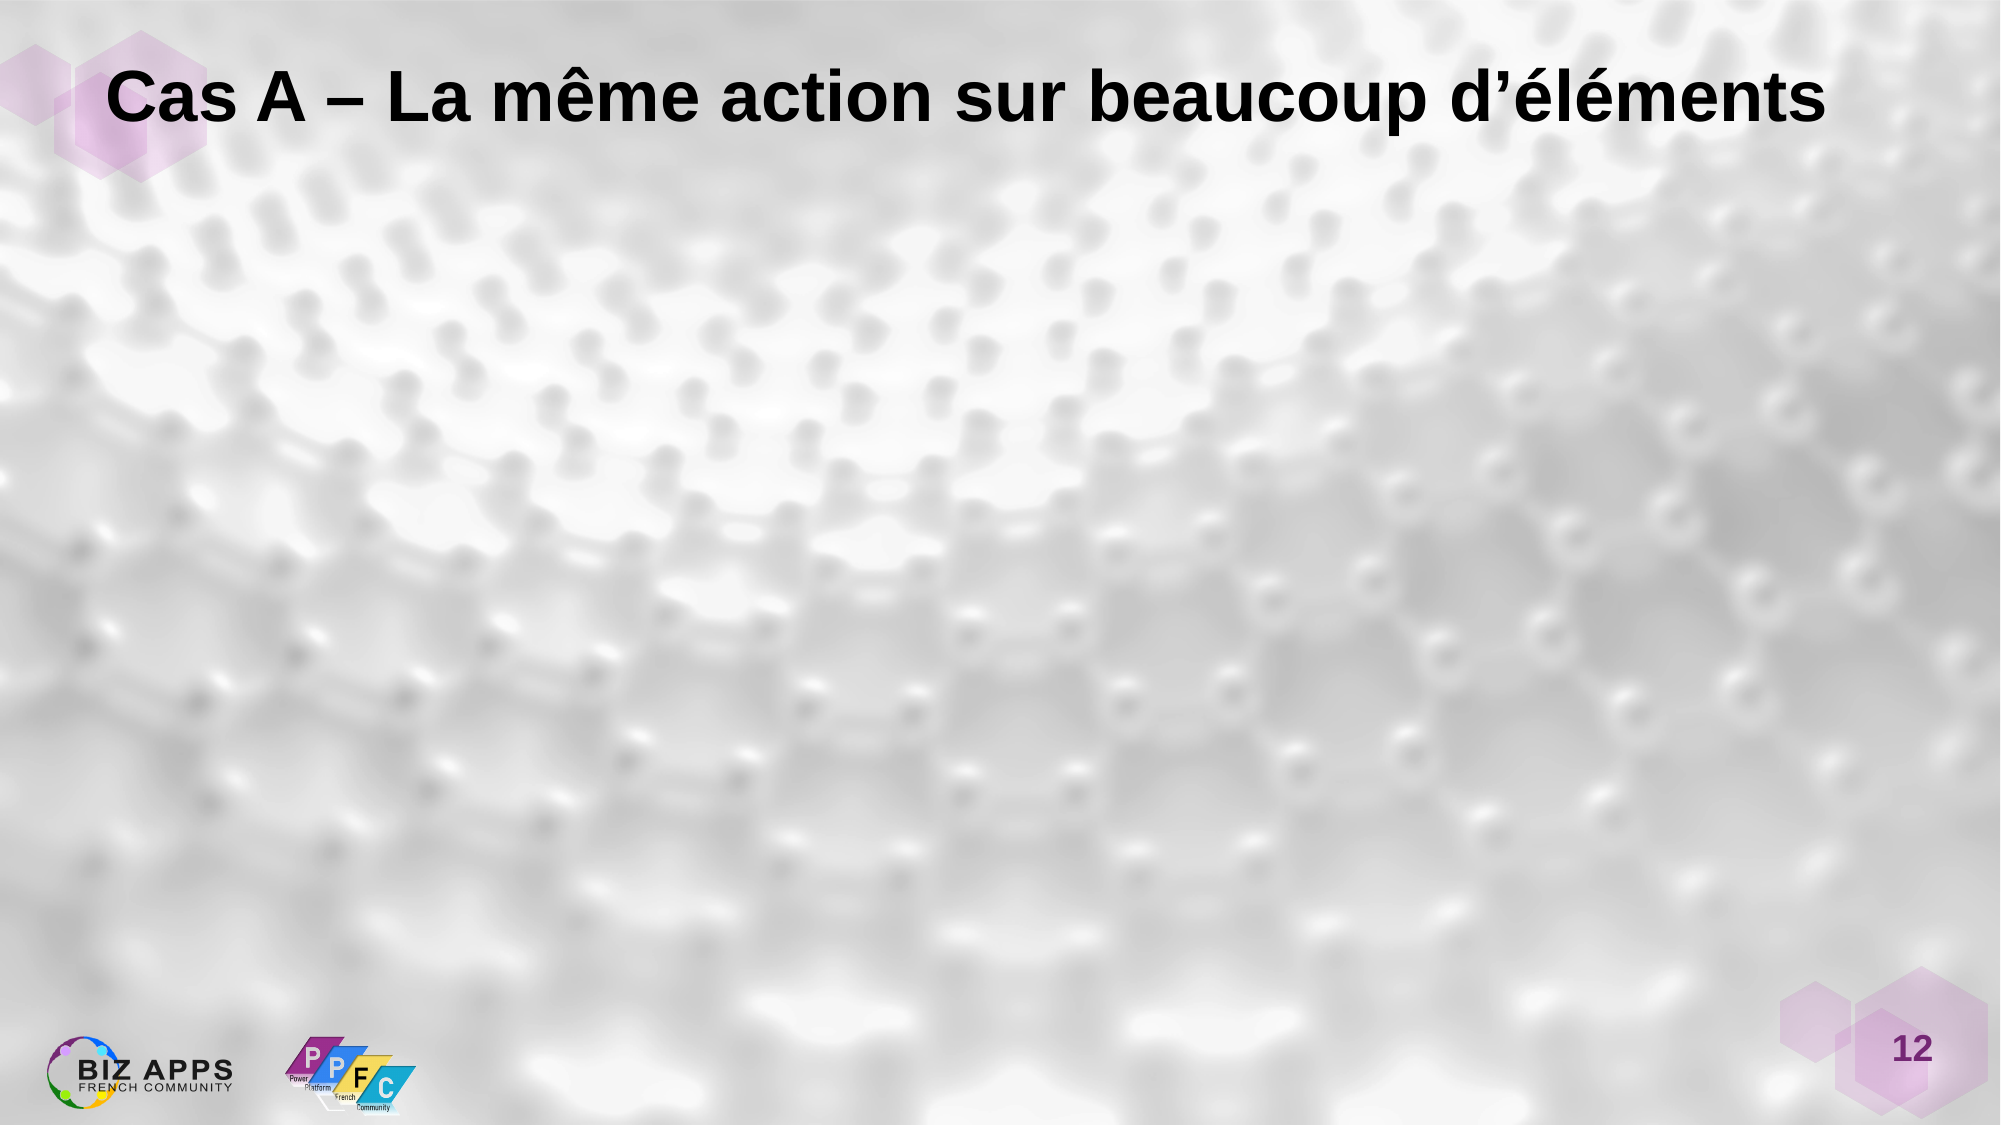

# Cas A – La même action sur beaucoup d’éléments

12